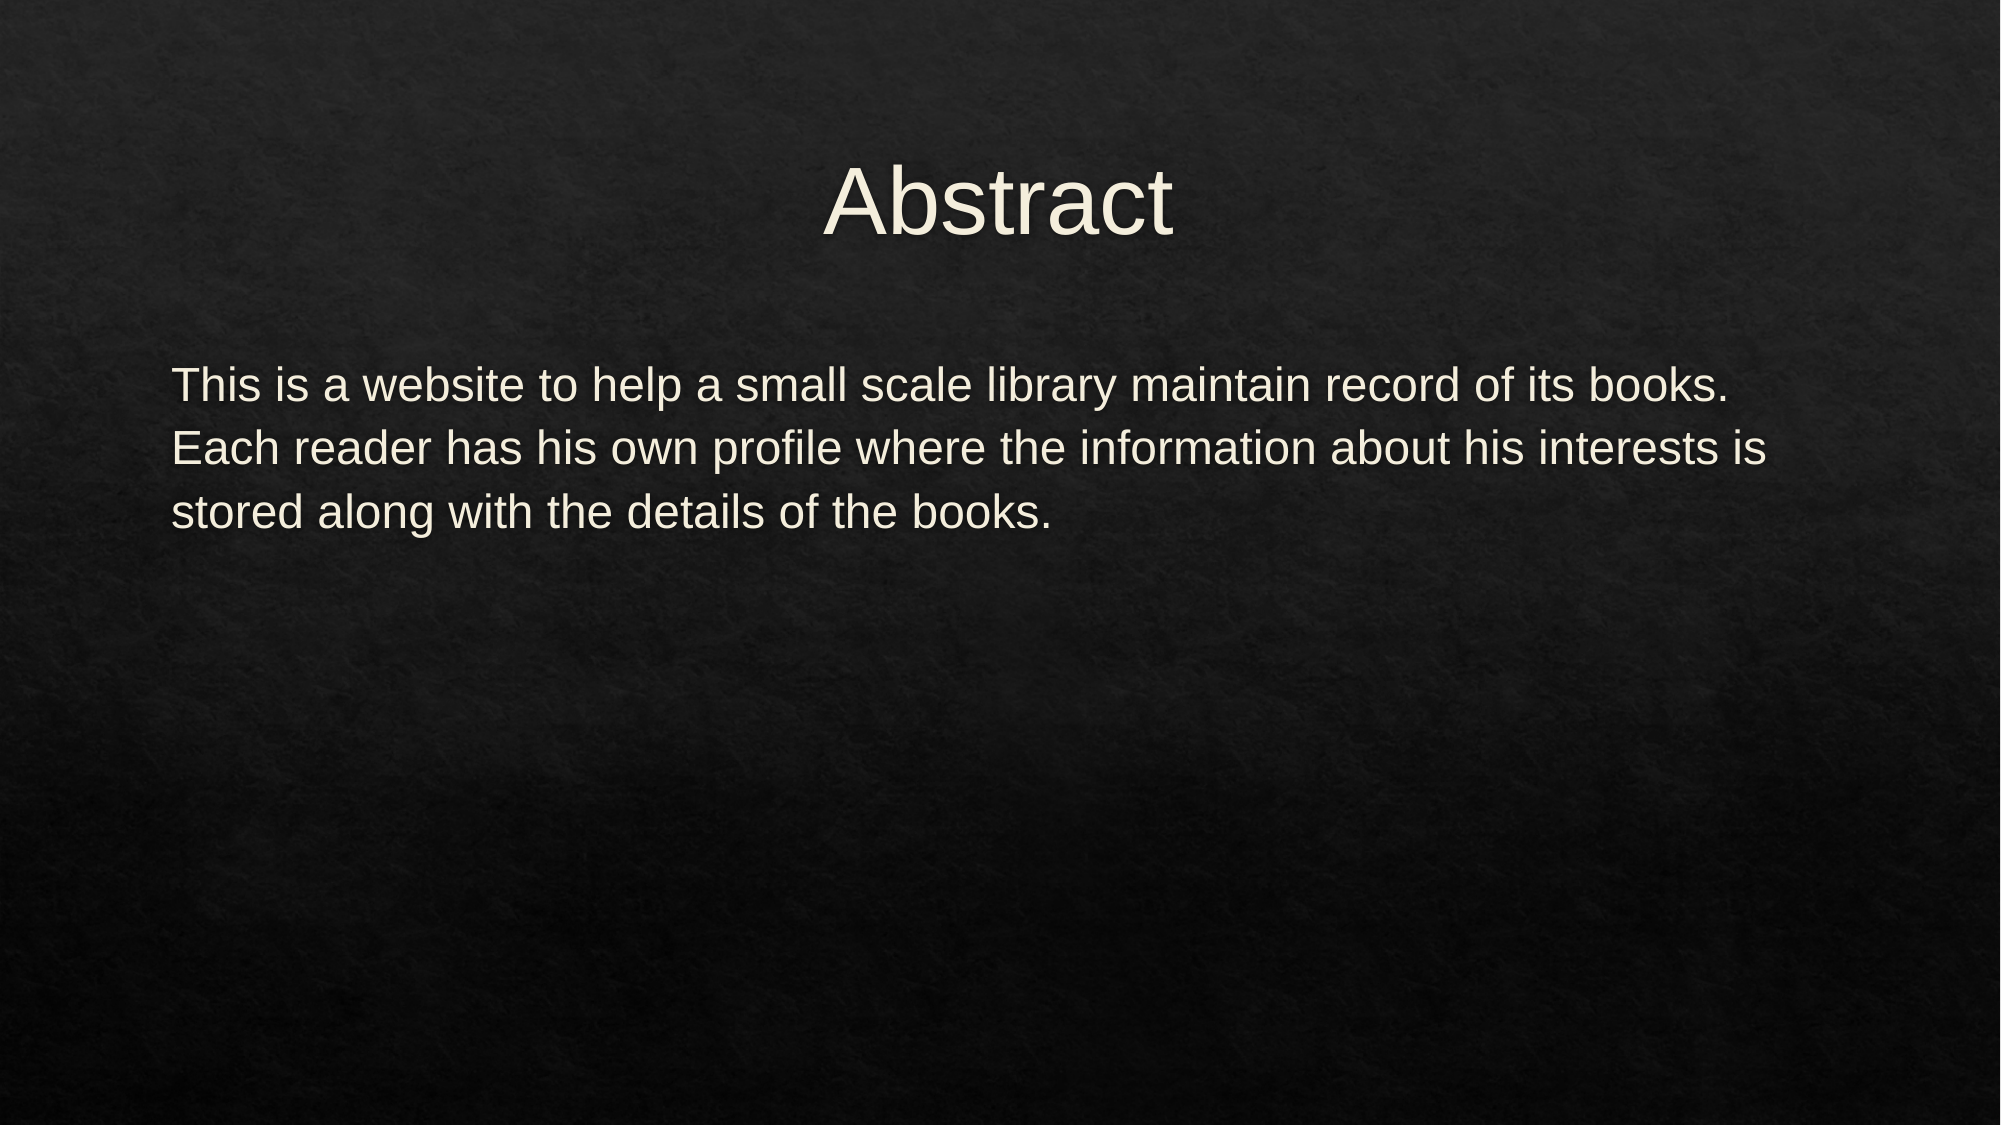

# Abstract
This is a website to help a small scale library maintain record of its books. Each reader has his own profile where the information about his interests is stored along with the details of the books.